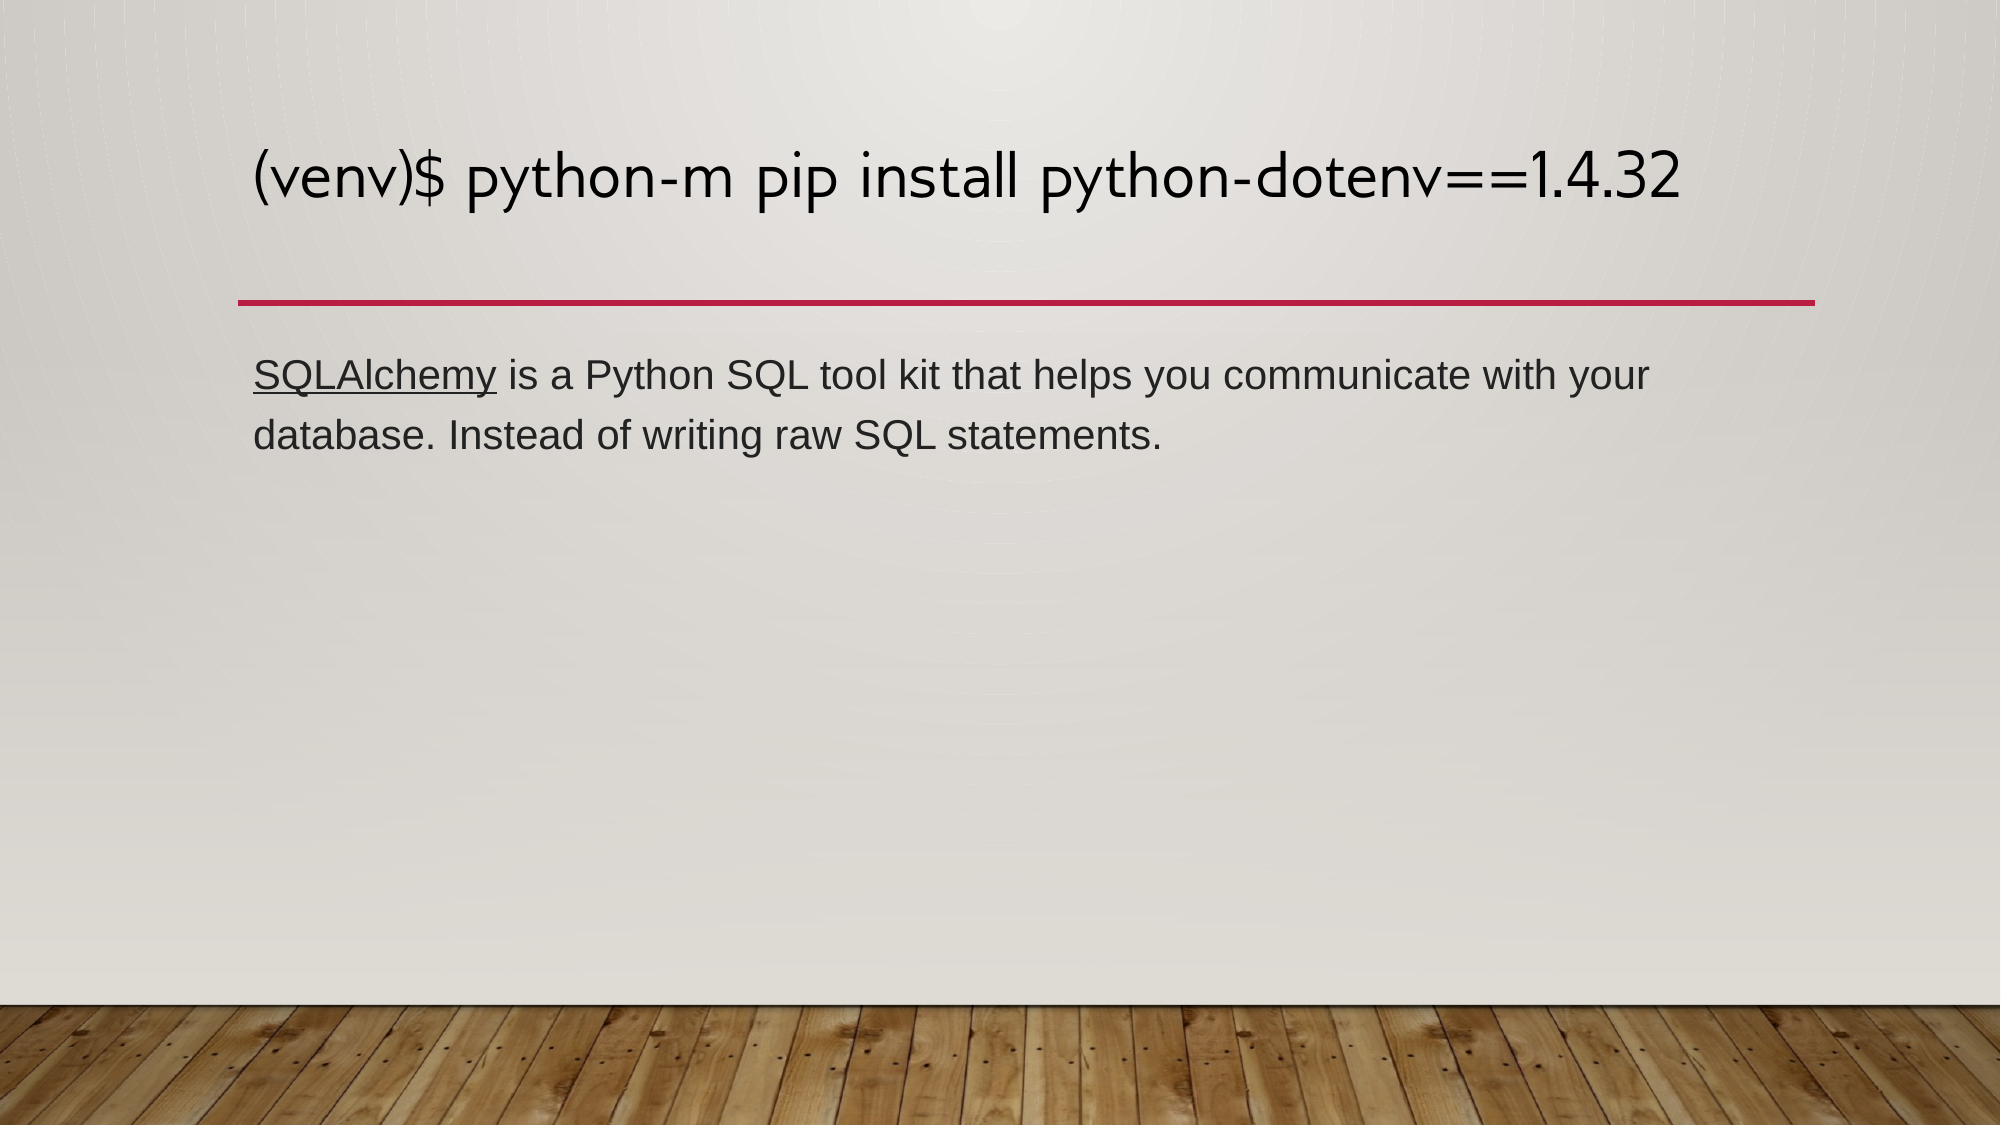

# (venv)$ python-m pip install python-dotenv==1.4.32
SQLAlchemy is a Python SQL tool kit that helps you communicate with your database. Instead of writing raw SQL statements.